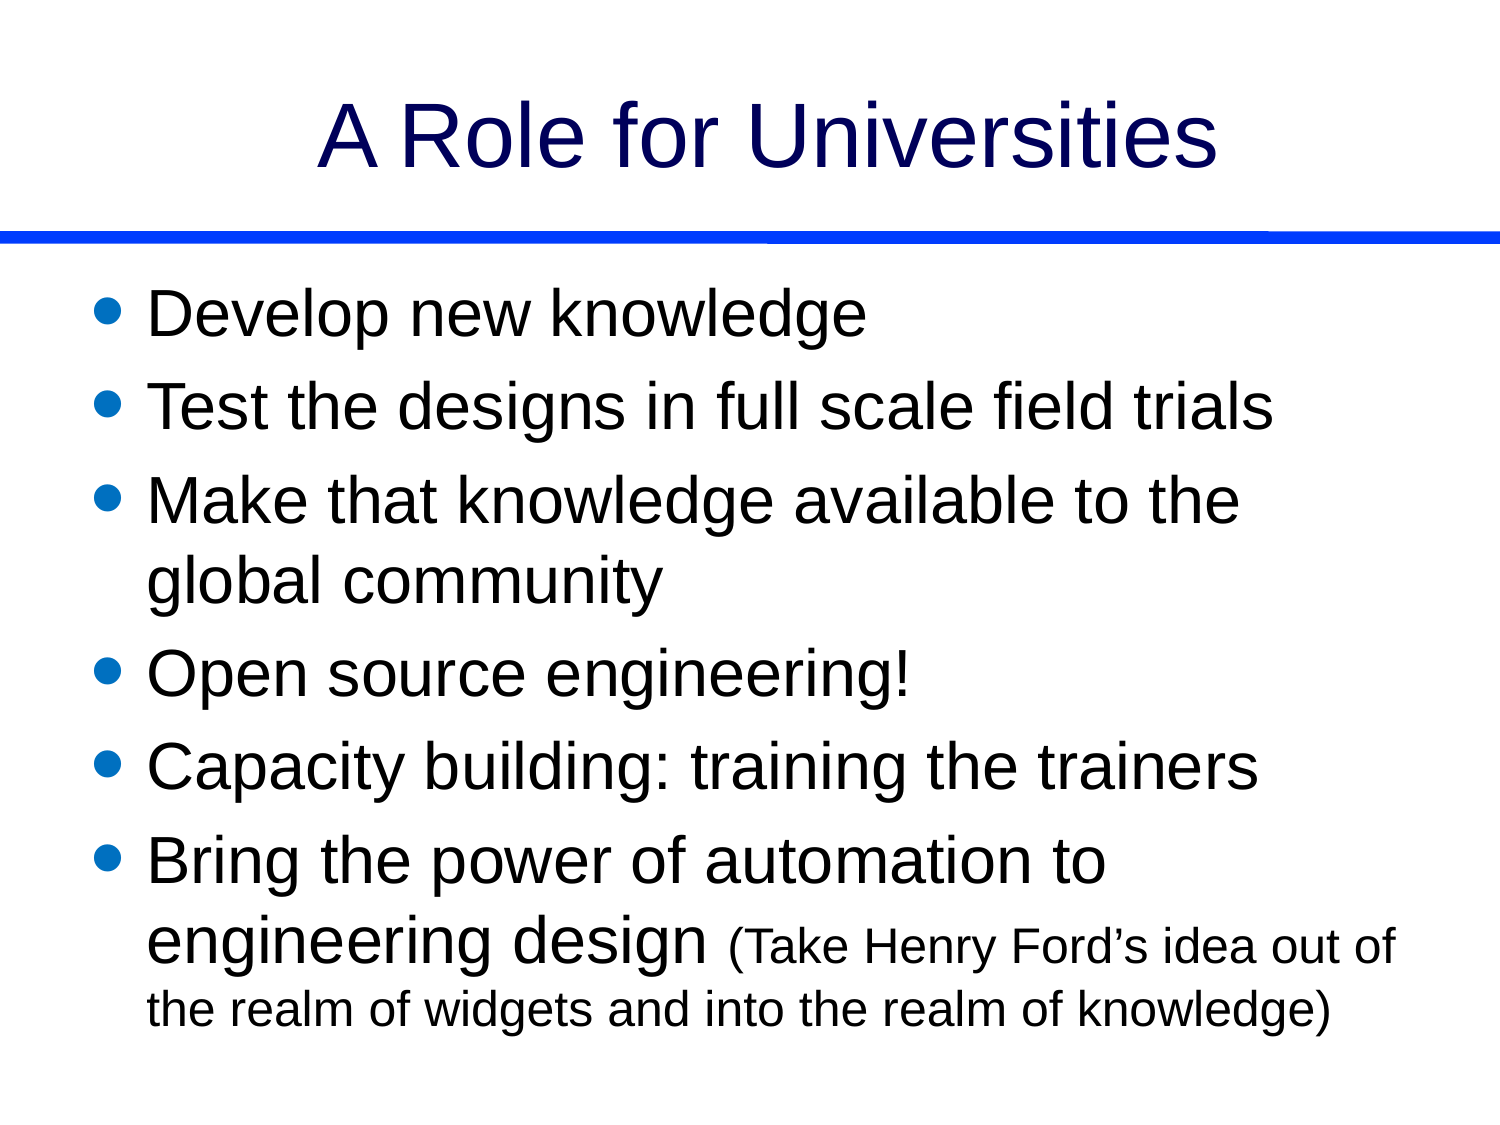

# A Role for Universities
Develop new knowledge
Test the designs in full scale field trials
Make that knowledge available to the global community
Open source engineering!
Capacity building: training the trainers
Bring the power of automation to engineering design (Take Henry Ford’s idea out of the realm of widgets and into the realm of knowledge)